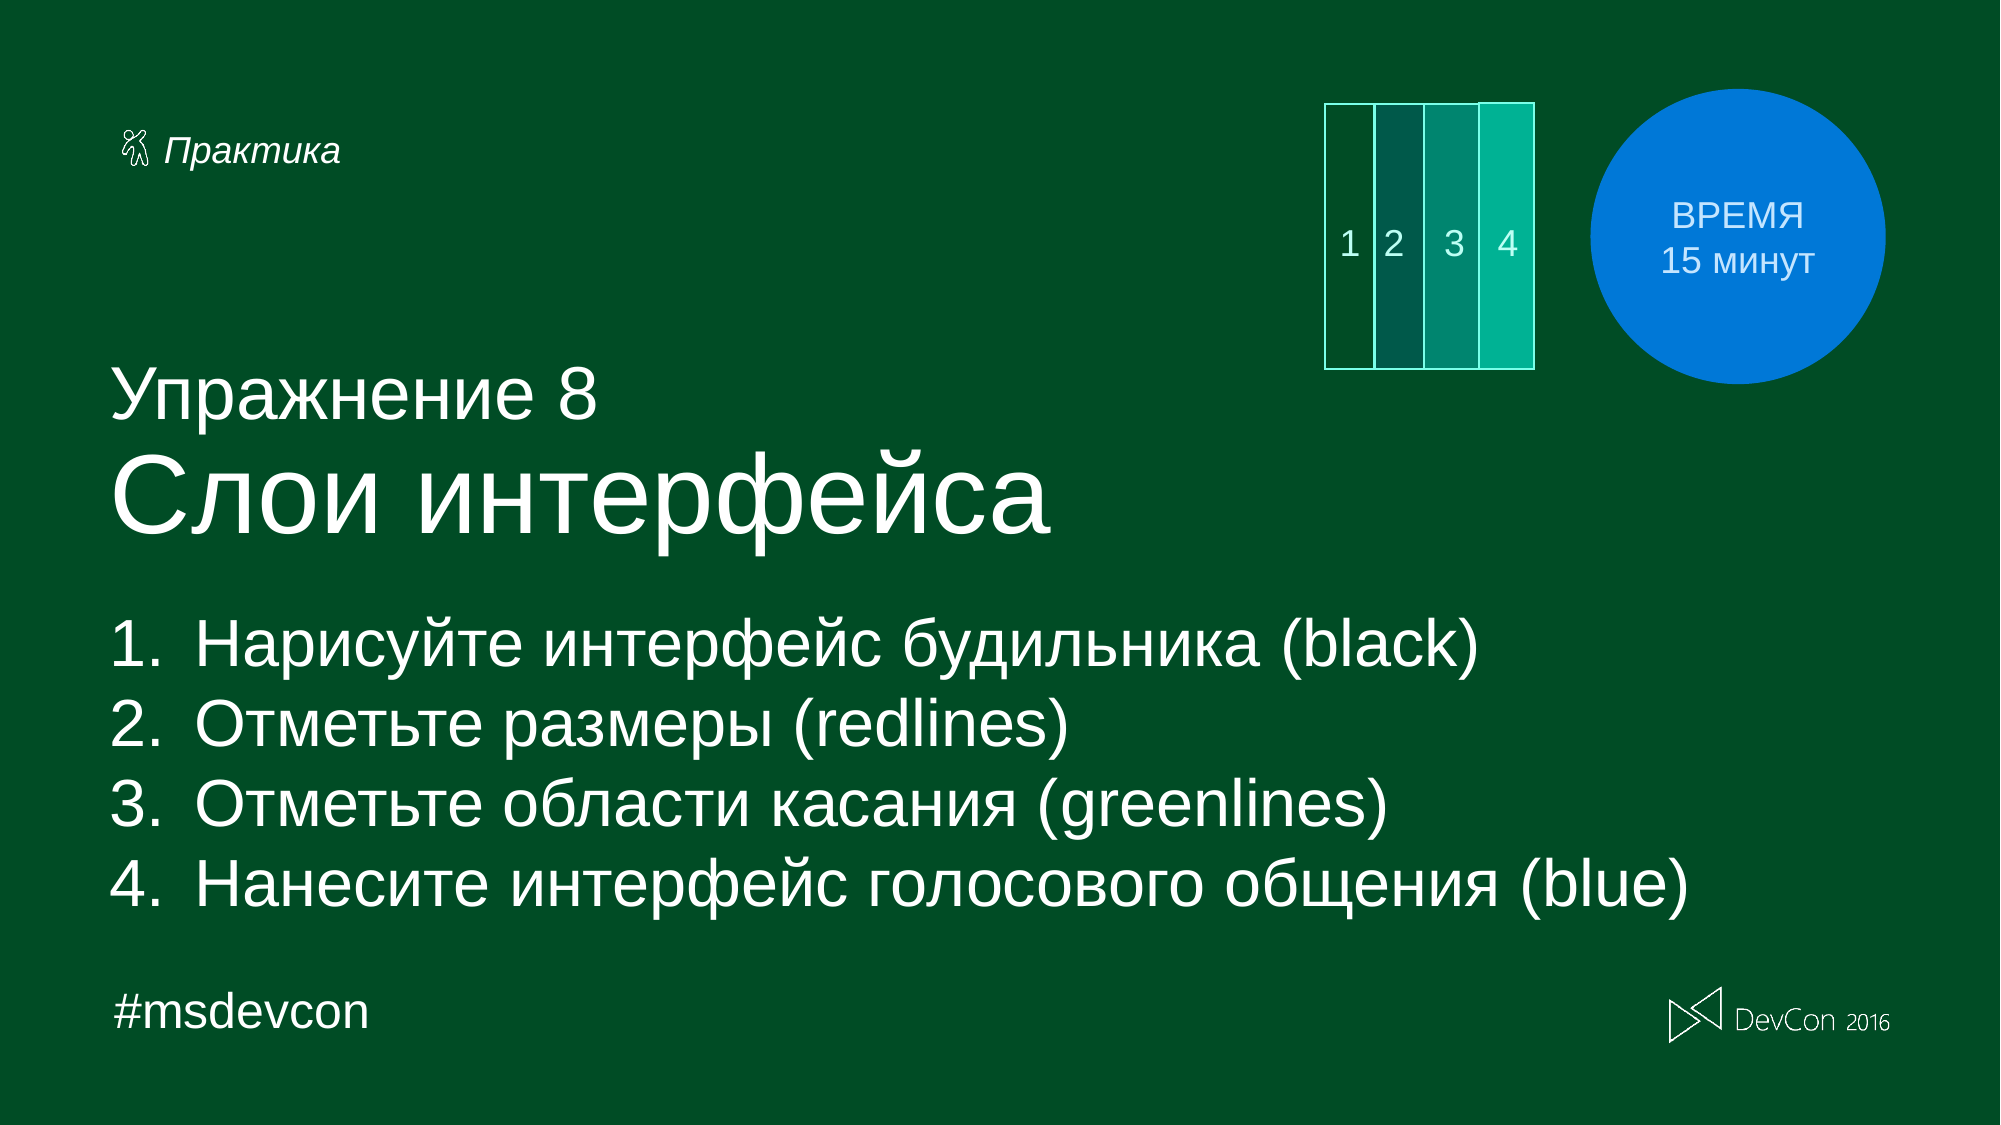

ВРЕМЯ
15 минут

# Упражнение 8 Слои интерфейса
1

2
3
4

Нарисуйте интерфейс будильника (black)
Отметьте размеры (redlines)
Отметьте области касания (greenlines)
Нанесите интерфейс голосового общения (blue)